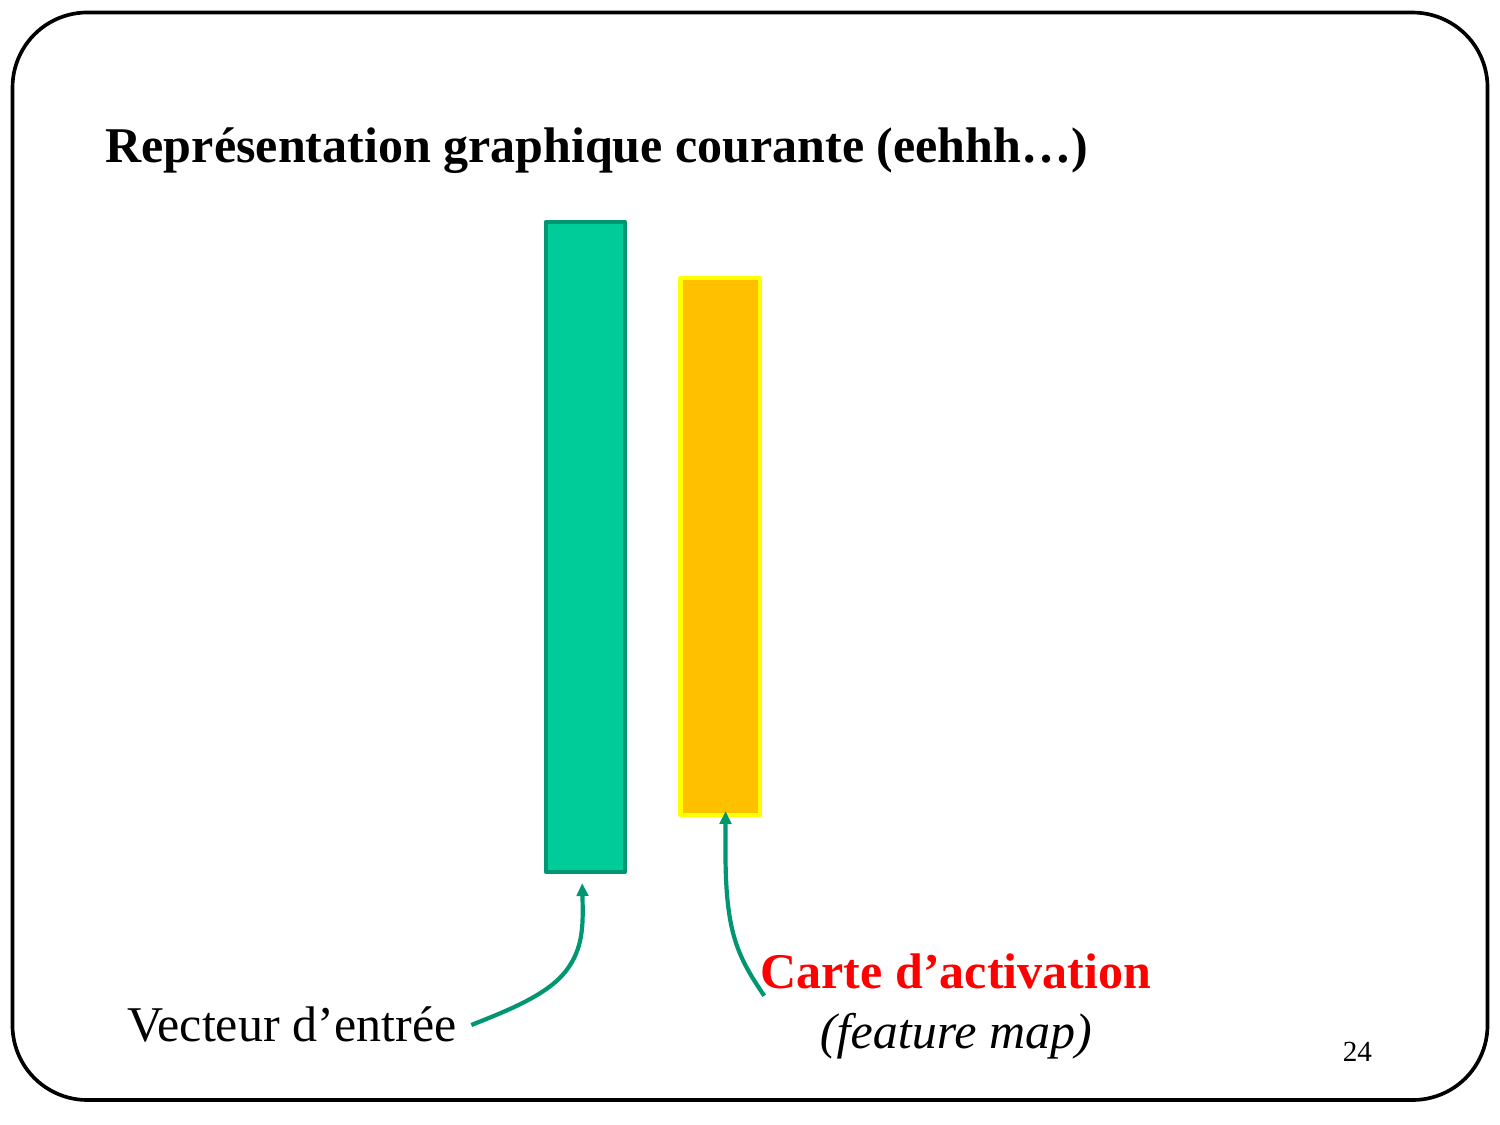

Représentation graphique courante (eehhh…)

Carte d’activation
(feature map)
Vecteur d’entrée
24